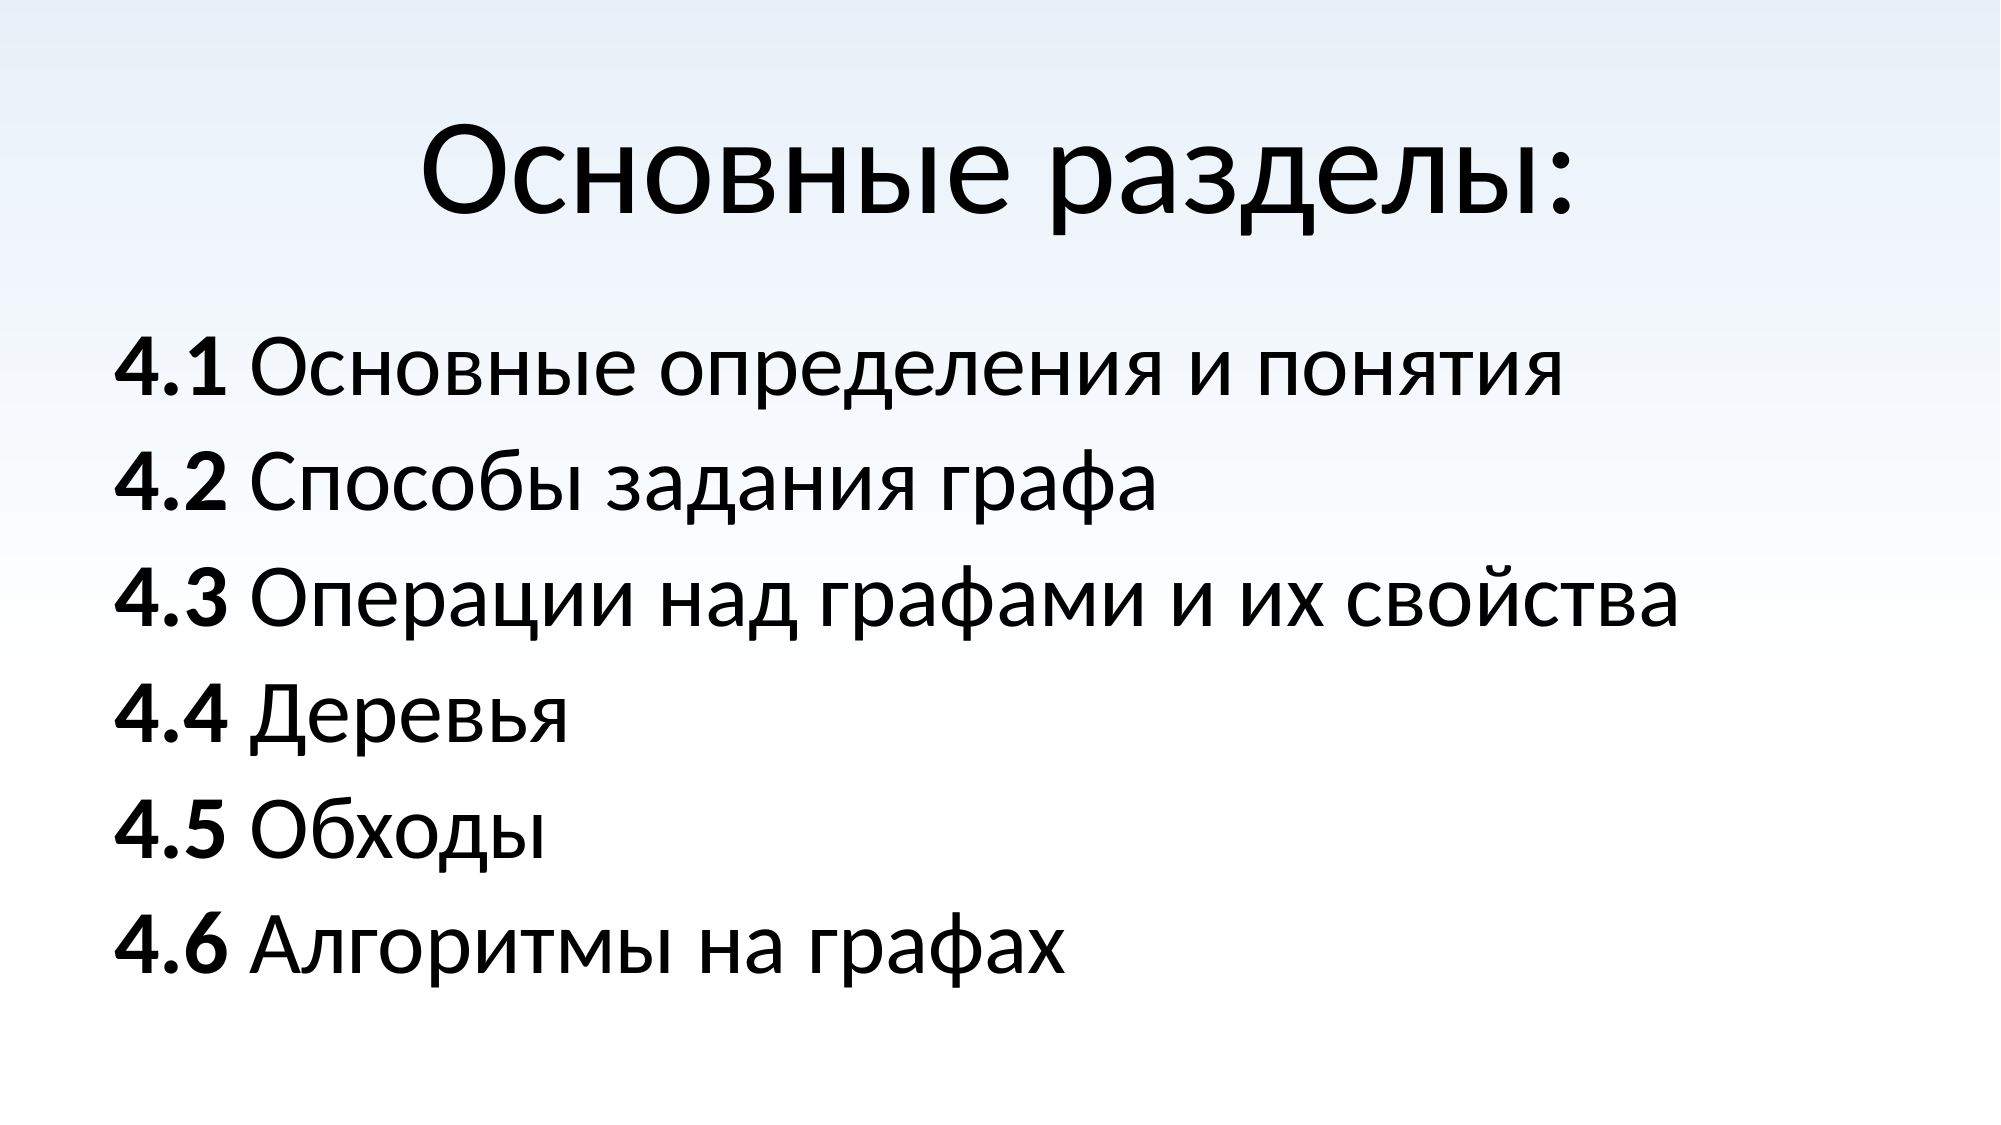

# Основные разделы:
4.1 Основные определения и понятия
4.2 Способы задания графа
4.3 Операции над графами и их свойства
4.4 Деревья
4.5 Обходы
4.6 Алгоритмы на графах